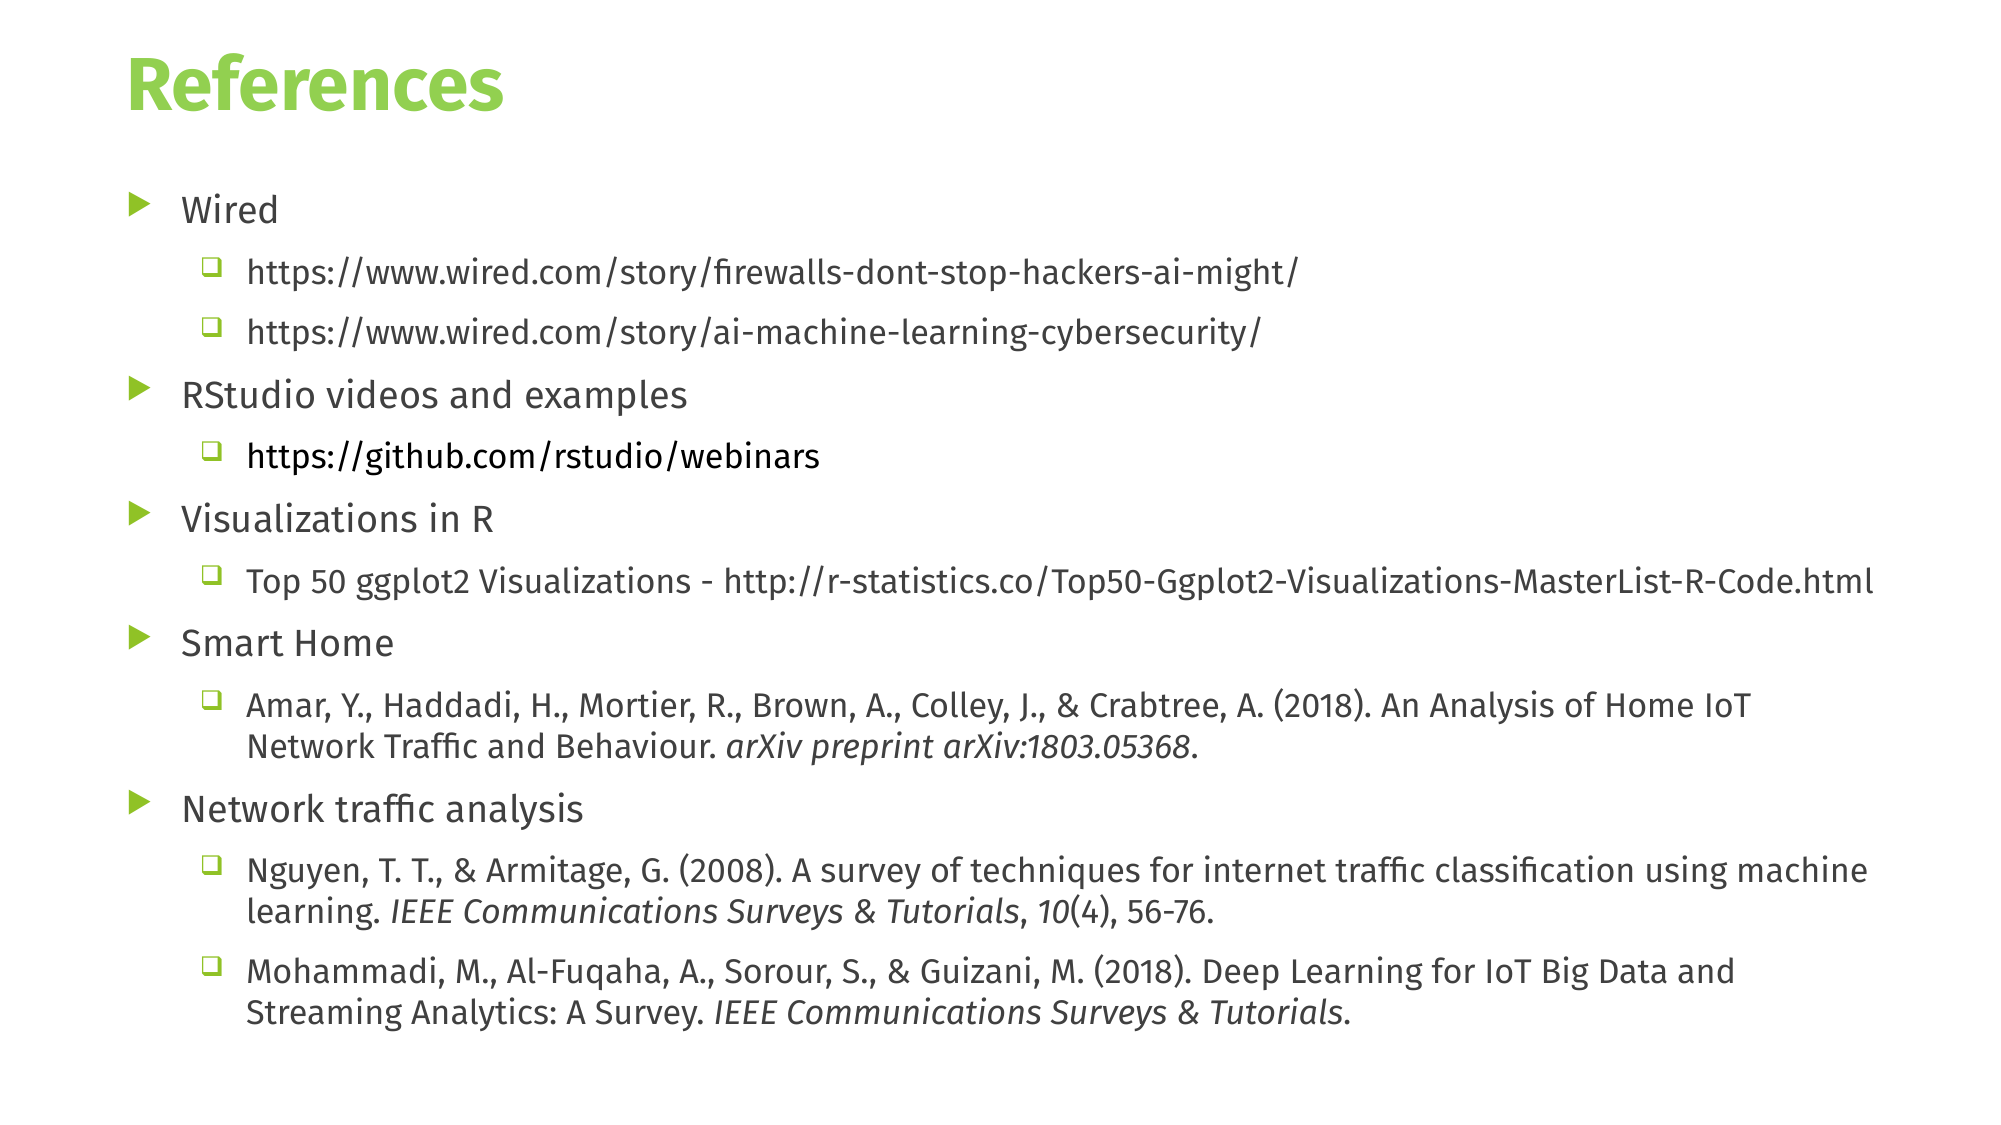

# References
Wired
https://www.wired.com/story/firewalls-dont-stop-hackers-ai-might/
https://www.wired.com/story/ai-machine-learning-cybersecurity/
RStudio videos and examples
https://github.com/rstudio/webinars
Visualizations in R
Top 50 ggplot2 Visualizations - http://r-statistics.co/Top50-Ggplot2-Visualizations-MasterList-R-Code.html
Smart Home
Amar, Y., Haddadi, H., Mortier, R., Brown, A., Colley, J., & Crabtree, A. (2018). An Analysis of Home IoT Network Traffic and Behaviour. arXiv preprint arXiv:1803.05368.
Network traffic analysis
Nguyen, T. T., & Armitage, G. (2008). A survey of techniques for internet traffic classification using machine learning. IEEE Communications Surveys & Tutorials, 10(4), 56-76.
Mohammadi, M., Al-Fuqaha, A., Sorour, S., & Guizani, M. (2018). Deep Learning for IoT Big Data and Streaming Analytics: A Survey. IEEE Communications Surveys & Tutorials.